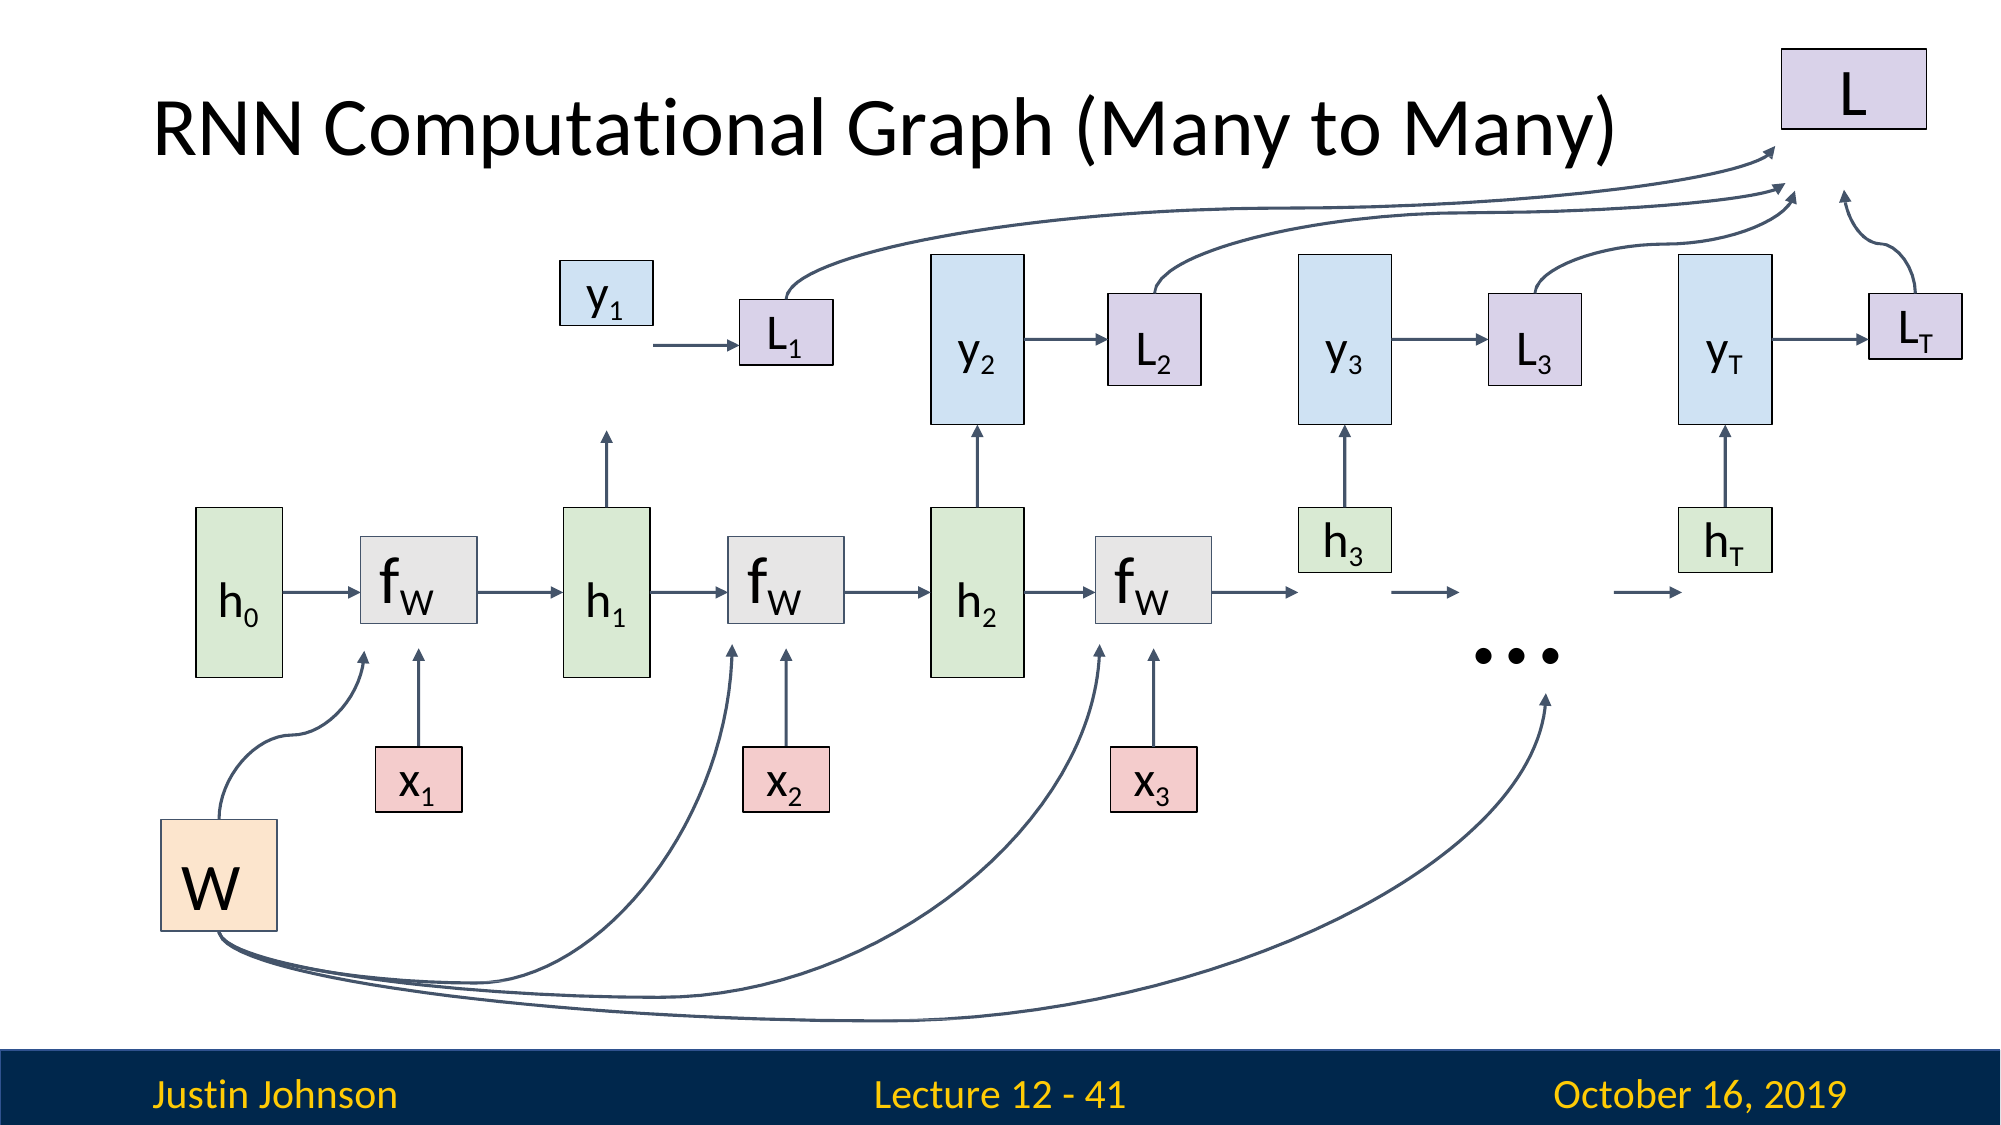

# RNN Computational Graph (Many to Many)
L

y1

LT
L1
y2
L2
y3
L3
yT

h3
hT
…
fW
fW
fW
h0
h1
h2

x1
x2
x3

W
Justin Johnson
October 16, 2019
Lecture 12 - 41